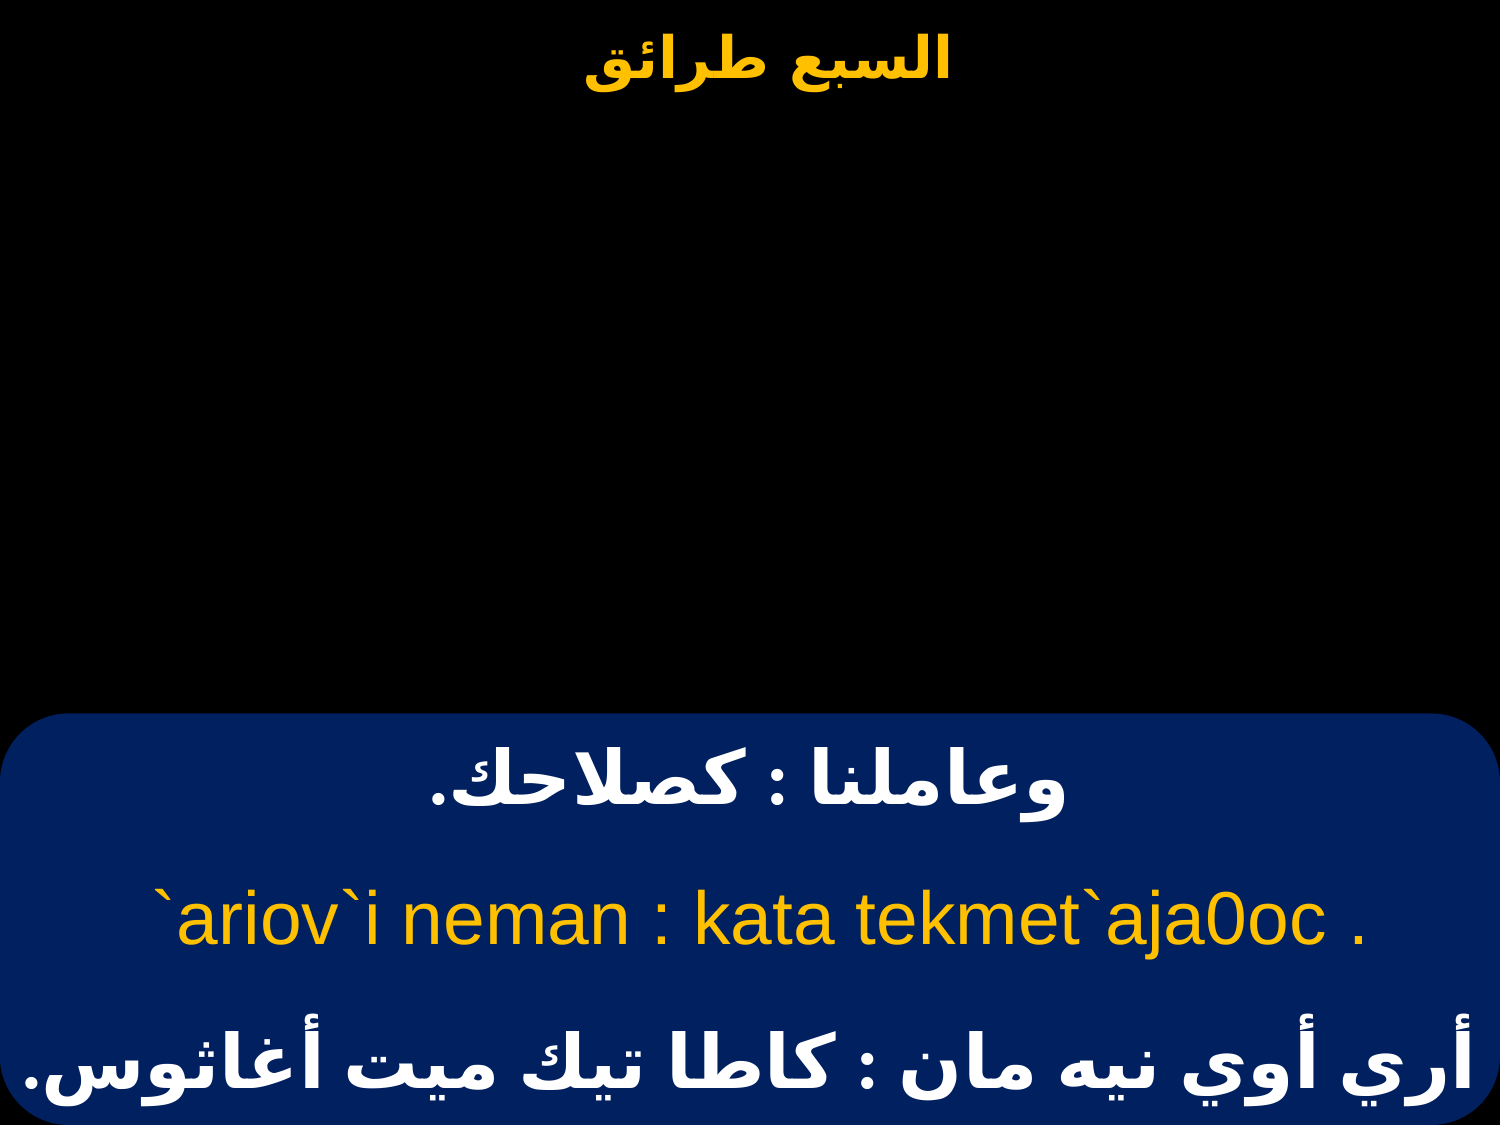

# وعاملنا : كصلاحك.
 `ariov`i neman : kata tekmet`aja0oc .
أري أوي نيه مان : كاطا تيك ميت أغاثوس.